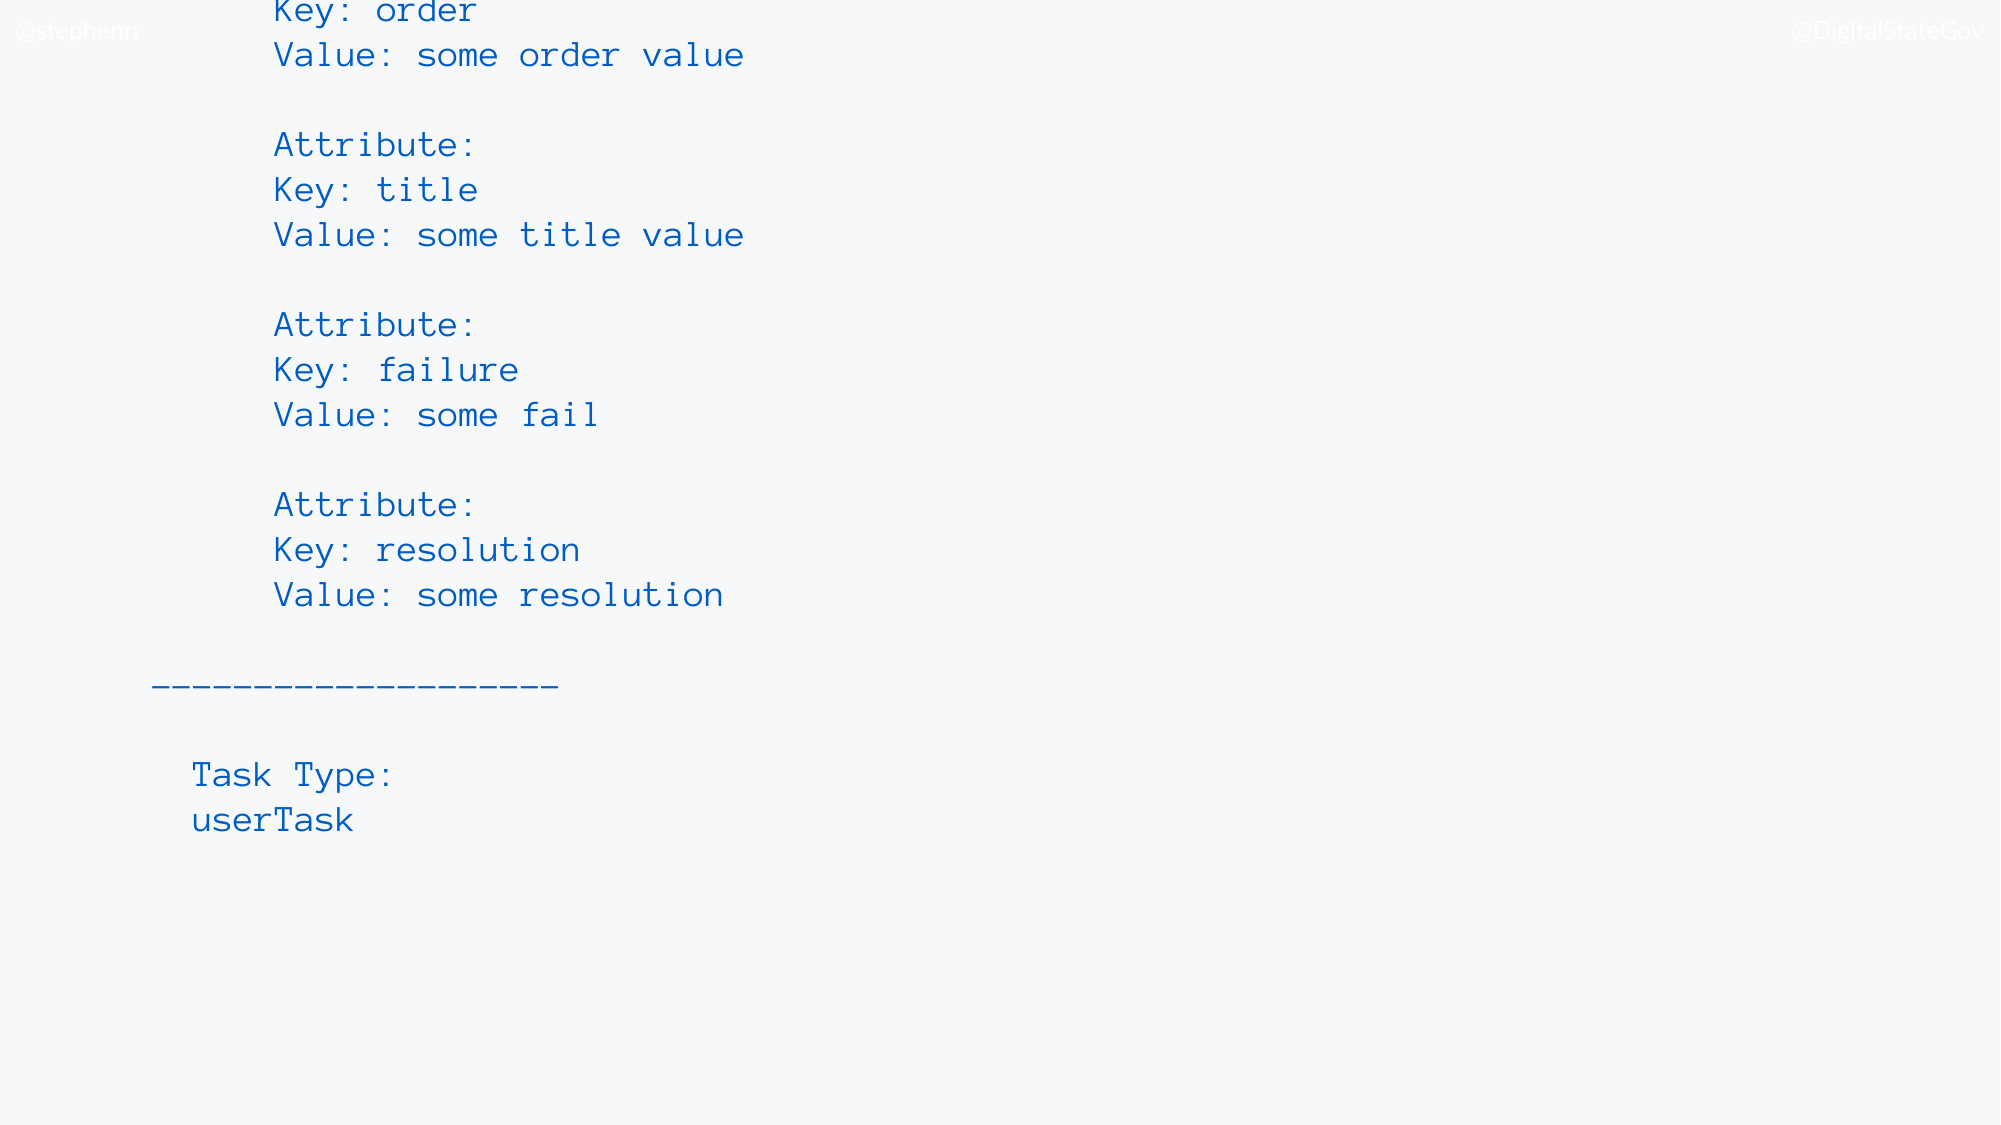

Elements:
  Task Type:
  userTask

  Task Name:
  Step 1

  Custom Attributes:
      Attribute:
      Key: order
      Value: some order value

      Attribute:
      Key: title
      Value: some title value

      Attribute:
      Key: failure
      Value: some fail

      Attribute:
      Key: resolution
      Value: some resolution

--------------------

  Task Type:
  userTask

#